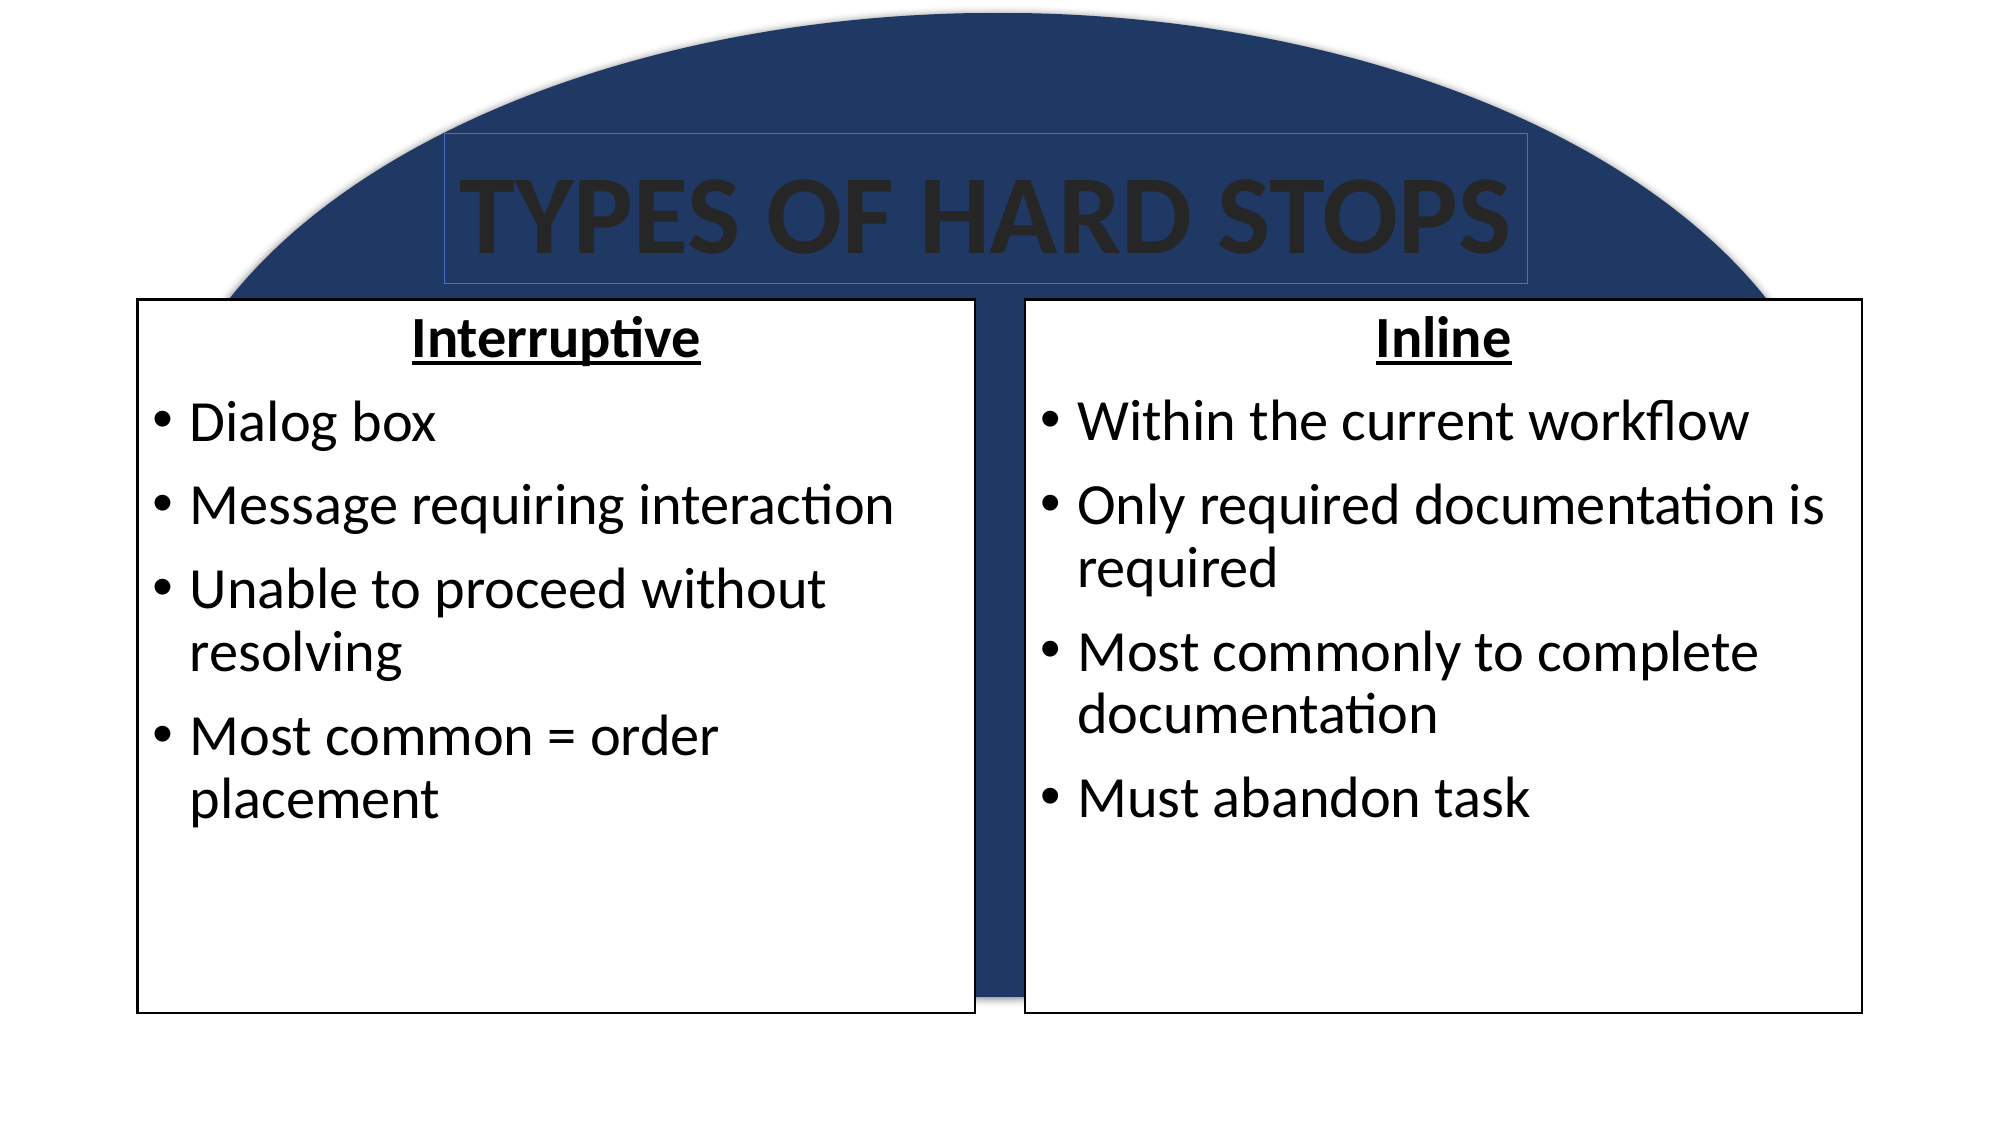

TYPES OF HARD STOPS
Interruptive
Dialog box
Message requiring interaction
Unable to proceed without resolving
Most common = order placement
Inline
Within the current workflow
Only required documentation is required
Most commonly to complete documentation
Must abandon task